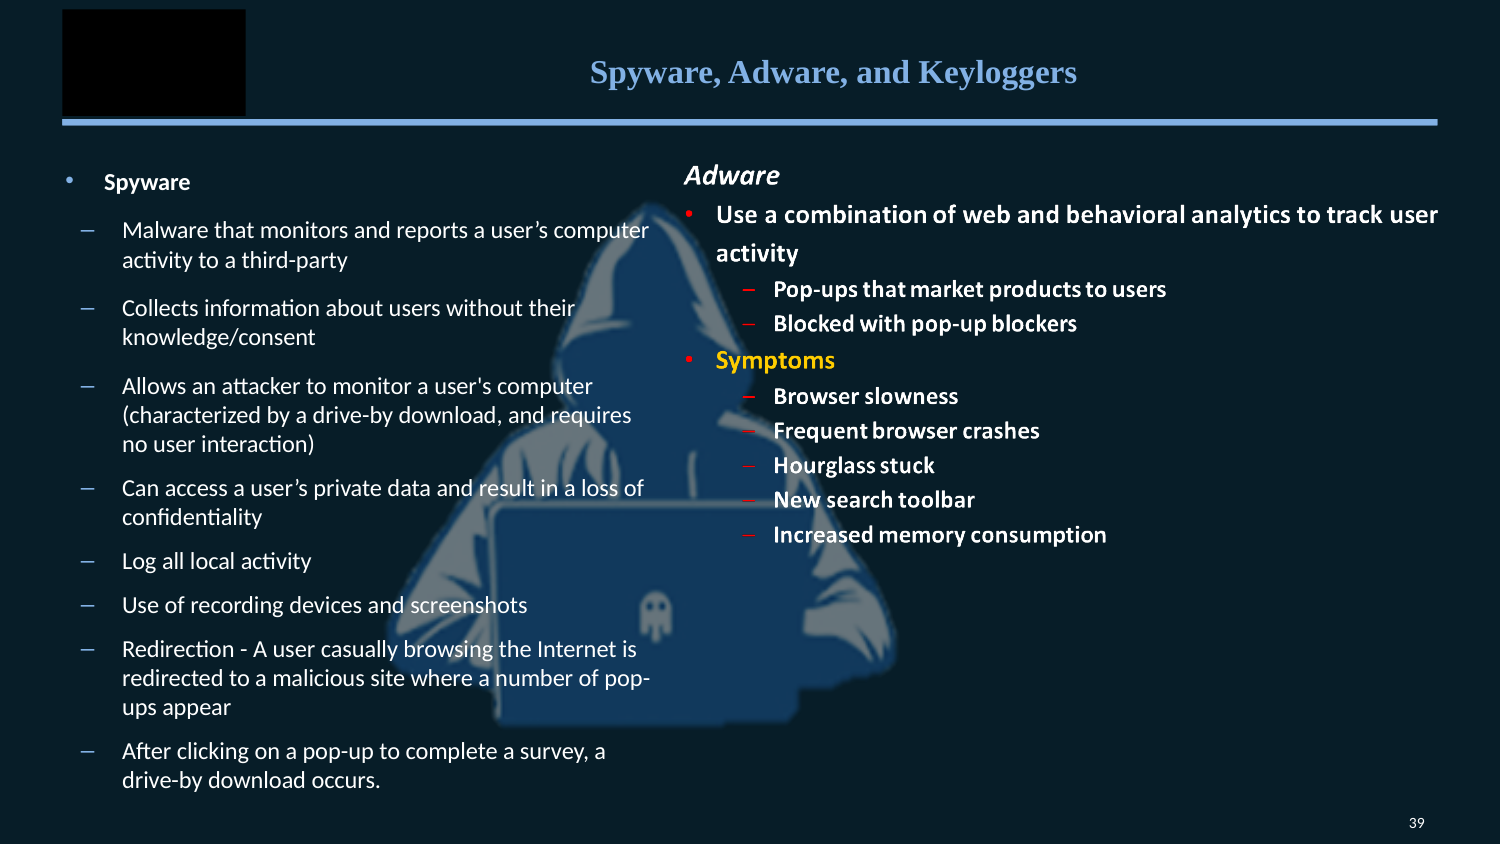

# Spyware, Adware, and Keyloggers

Spyware
Malware that monitors and reports a user’s computer activity to a third-party
Collects information about users without their knowledge/consent
Allows an attacker to monitor a user's computer (characterized by a drive-by download, and requires no user interaction)
Can access a user’s private data and result in a loss of confidentiality
Log all local activity
Use of recording devices and screenshots
Redirection - A user casually browsing the Internet is redirected to a malicious site where a number of pop-ups appear
After clicking on a pop-up to complete a survey, a drive-by download occurs.

39